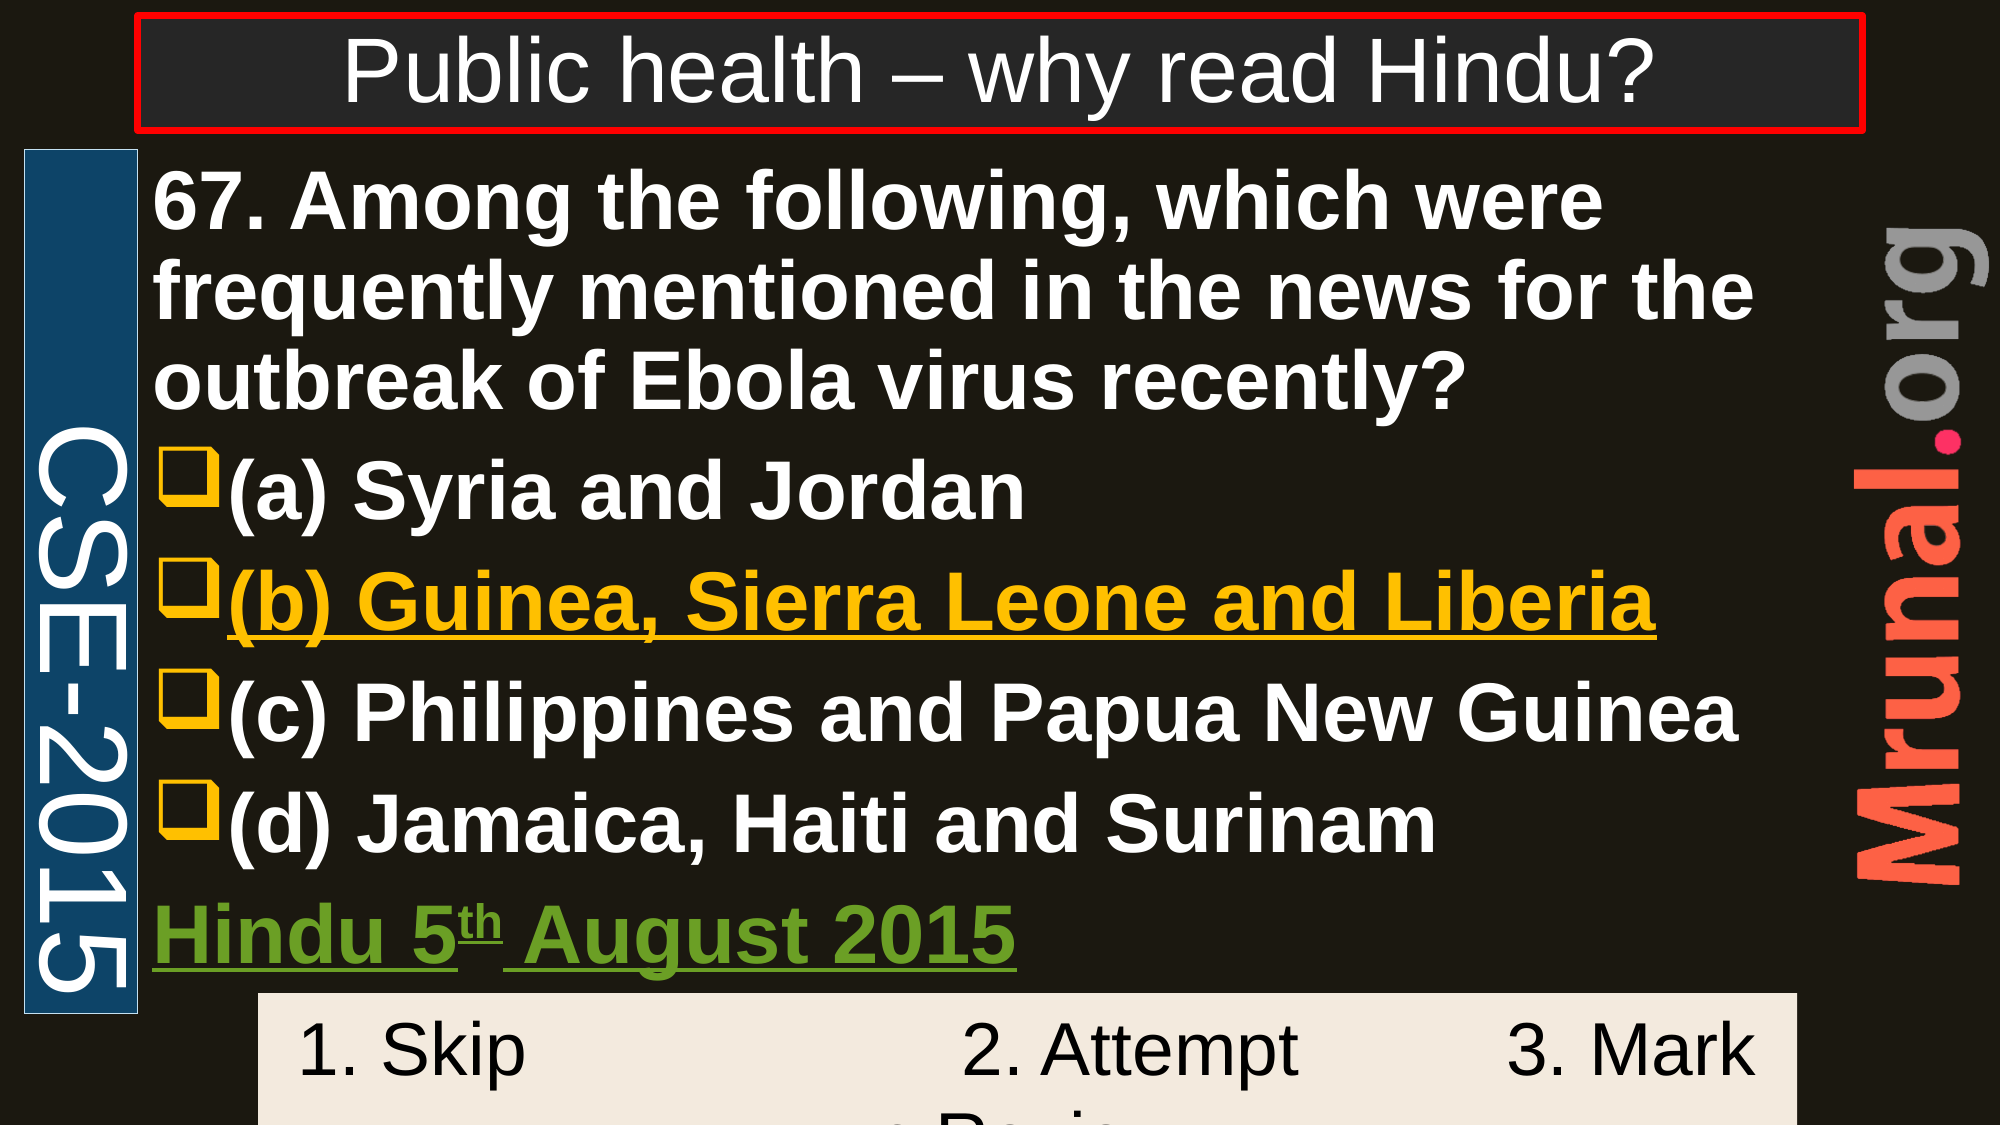

# Public health – why read Hindu?
CSE-2015
67. Among the following, which were frequently mentioned in the news for the outbreak of Ebola virus recently?
(a) Syria and Jordan
(b) Guinea, Sierra Leone and Liberia
(c) Philippines and Papua New Guinea
(d) Jamaica, Haiti and Surinam
Hindu 5th August 2015